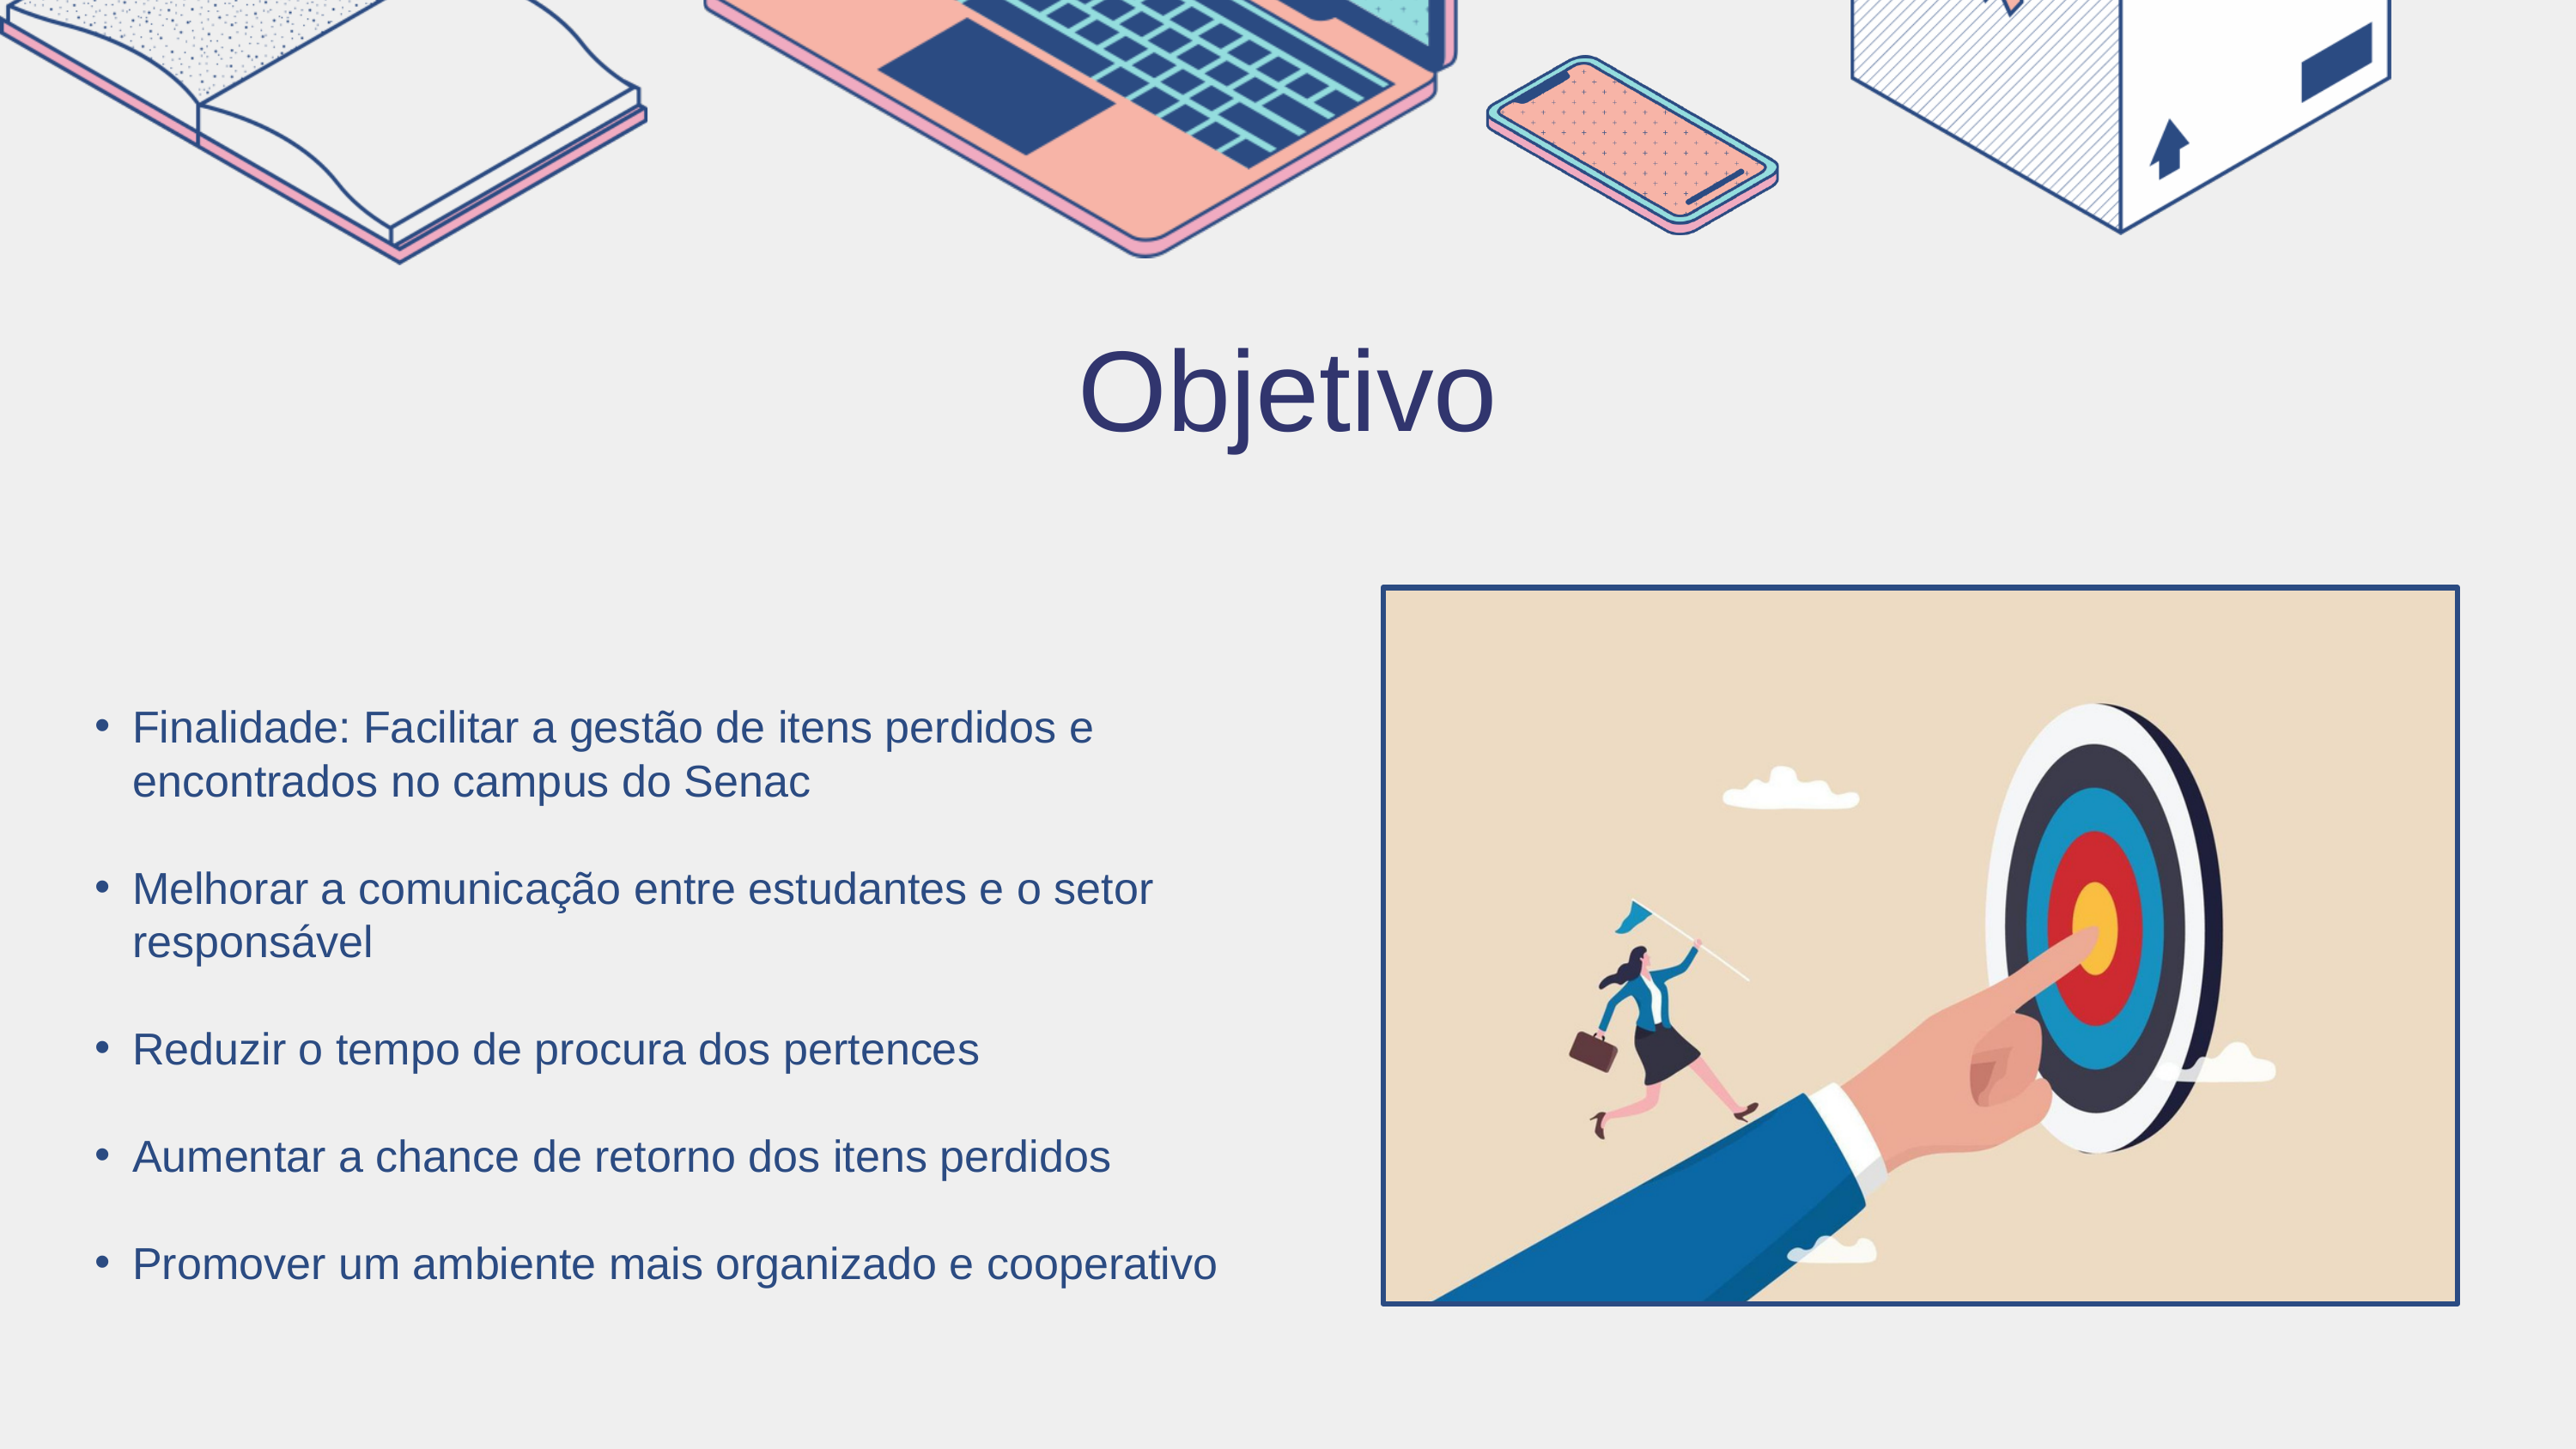

Objetivo

Finalidade: Facilitar a gestão de itens perdidos e encontrados no campus do Senac

Melhorar a comunicação entre estudantes e o setor responsável

Reduzir o tempo de procura dos pertences

Aumentar a chance de retorno dos itens perdidos

Promover um ambiente mais organizado e cooperativo